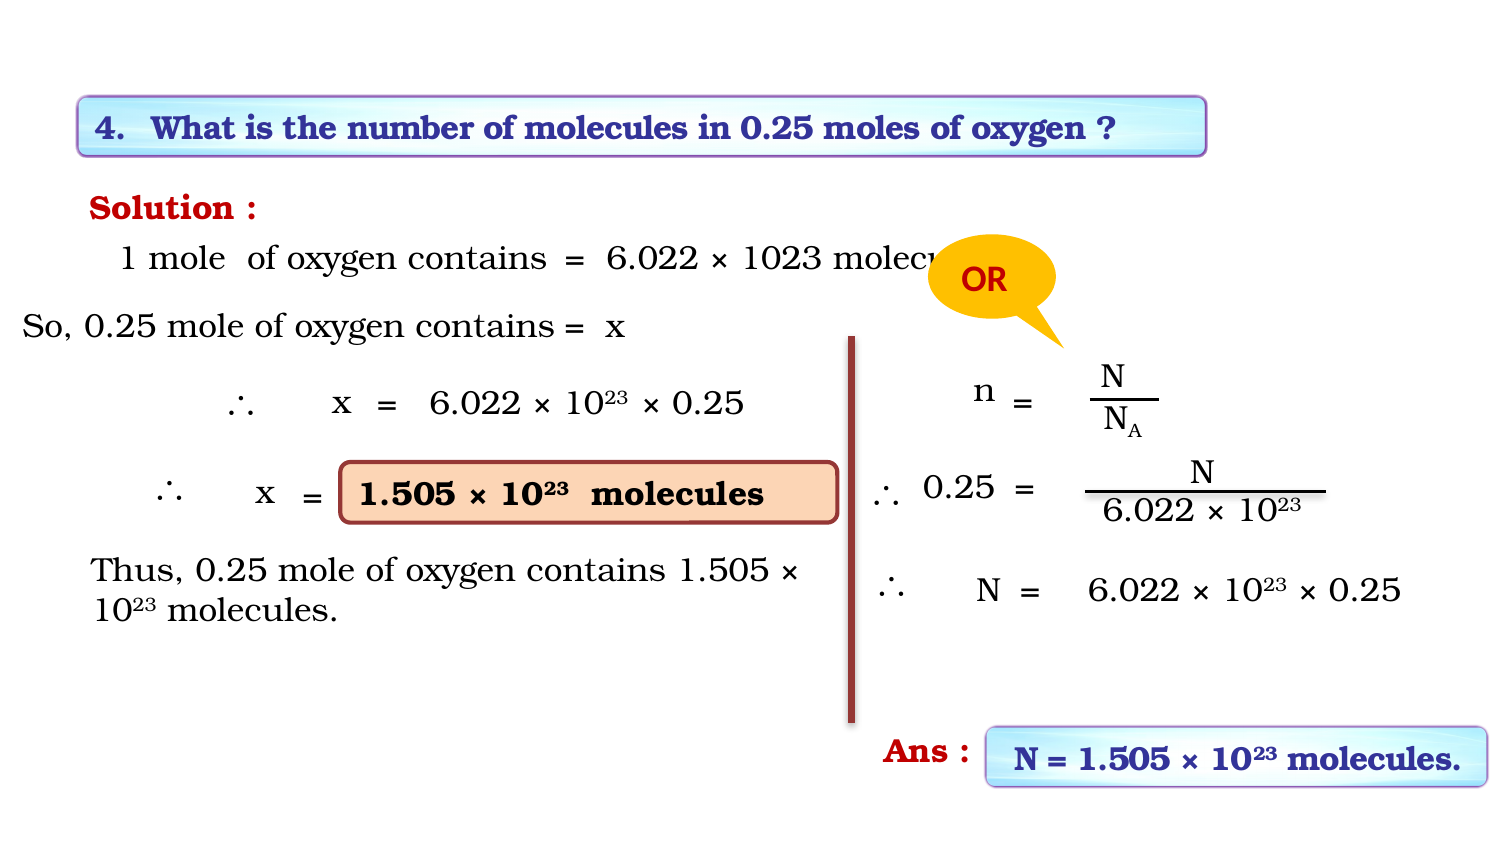

4. 	What is the number of molecules in 0.25 moles of oxygen ?
Solution :
1 mole  of oxygen contains
=  6.022 × 1023 molecules
OR
So, 0.25 mole of oxygen contains
=  x
N
NA
n
∴
=
x
=   6.022 × 1023  × 0.25
N
  6.022 × 1023
∴
0.25
=
∴
1.505 × 1023  molecules
x
=
Thus, 0.25 mole of oxygen contains 1.505 × 1023 molecules.
∴
N
=
6.022 × 1023 × 0.25
Ans :
N = 1.505 × 1023 molecules.